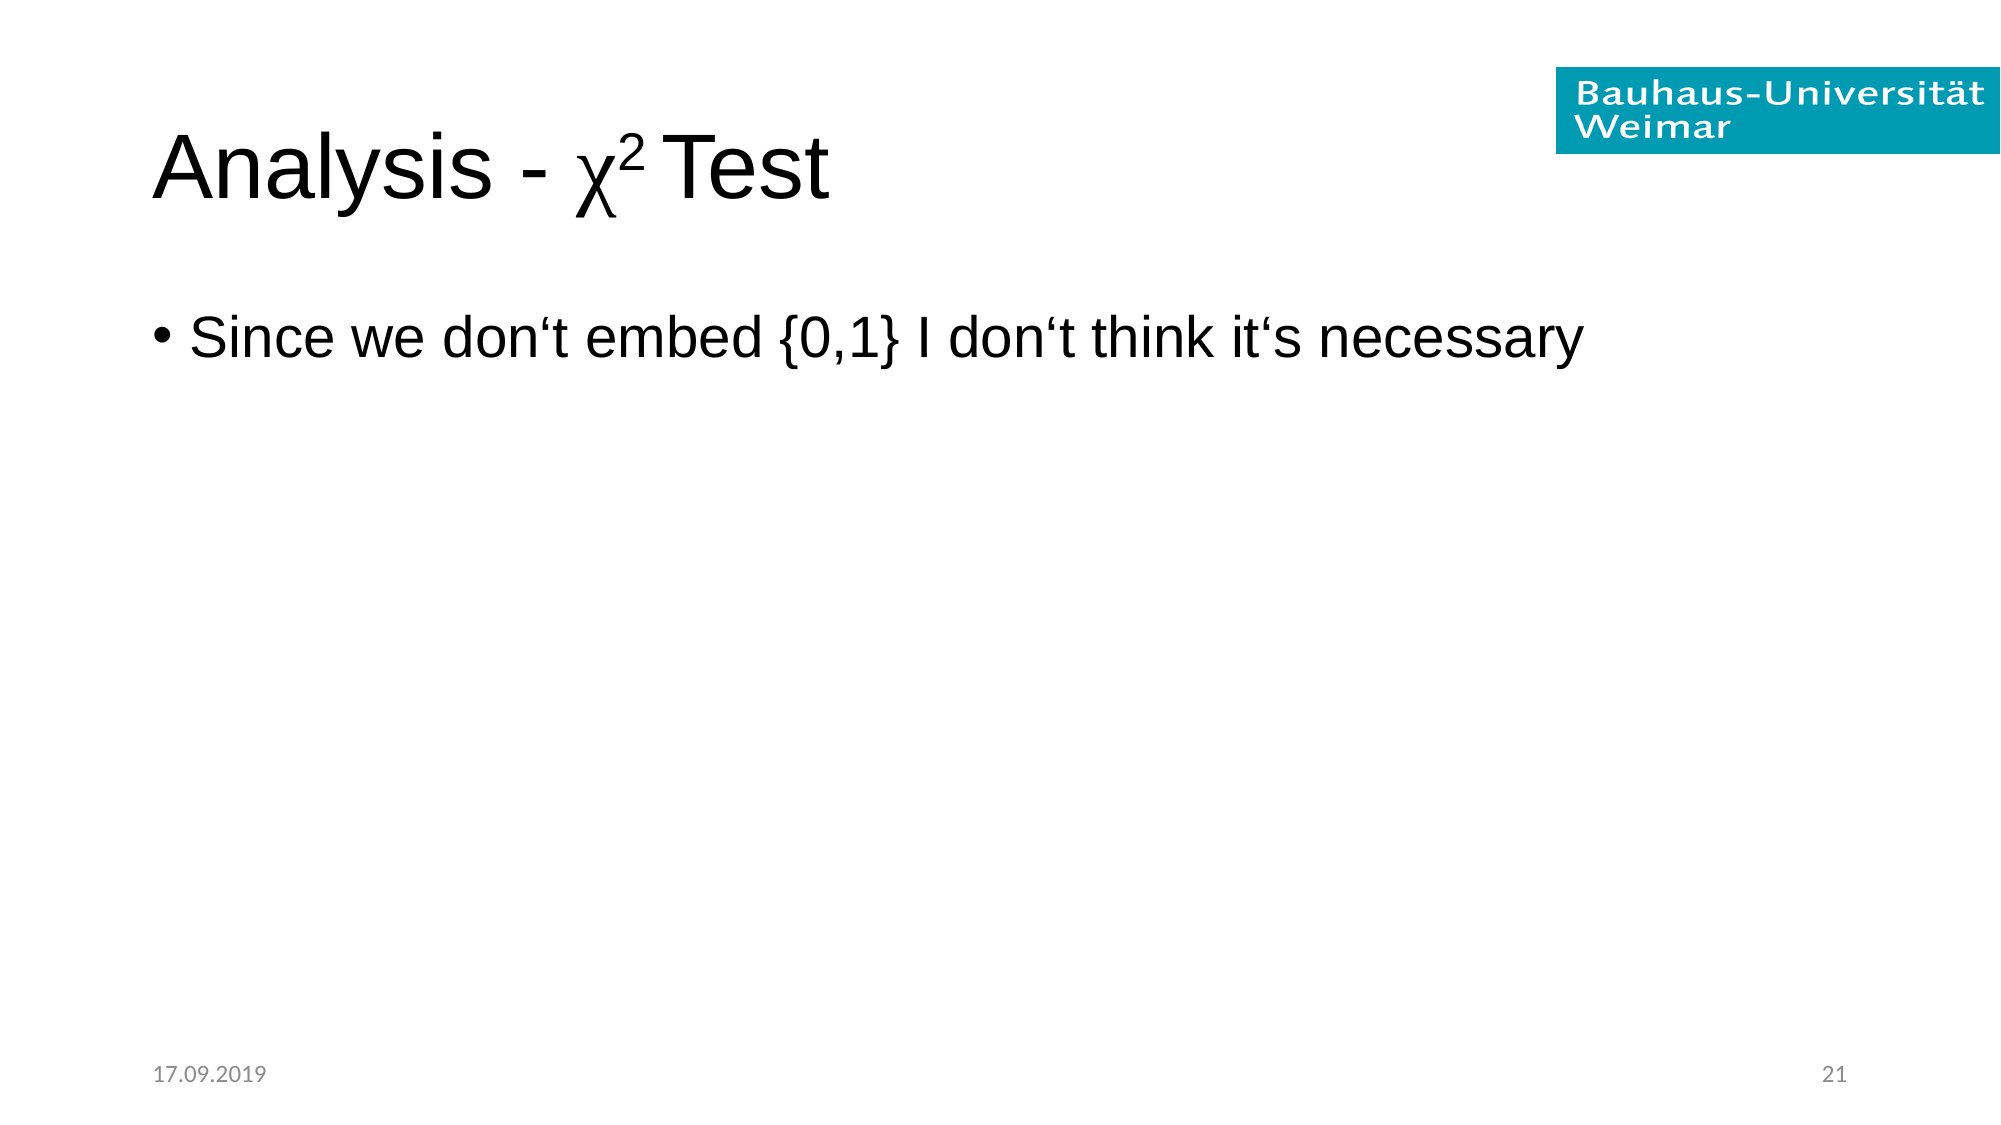

# Analysis - χ2 Test
Since we don‘t embed {0,1} I don‘t think it‘s necessary
17.09.2019

21